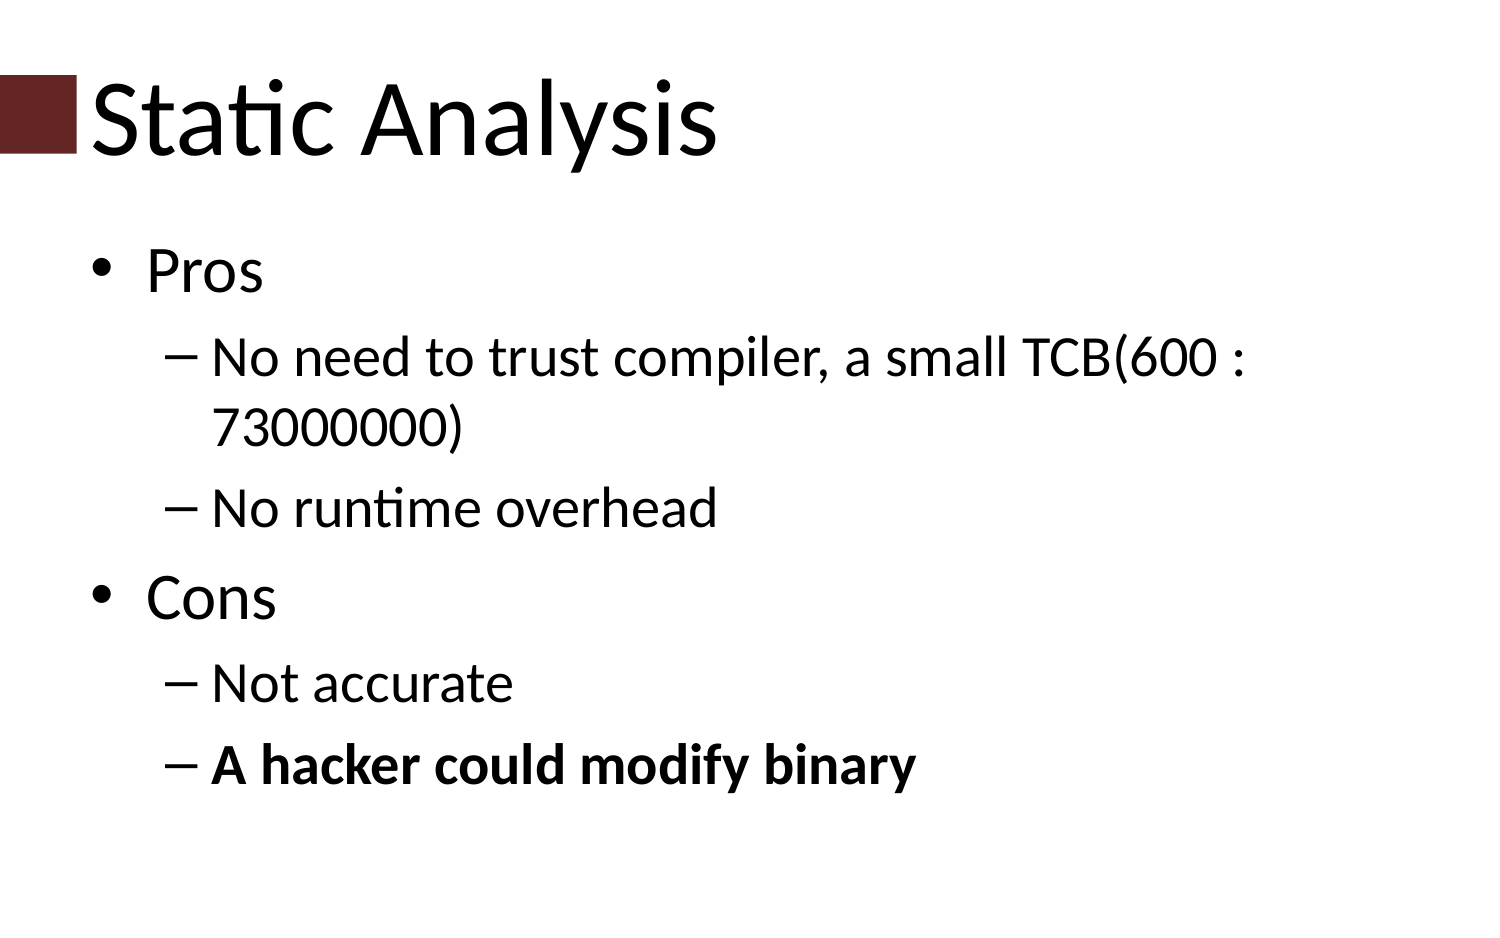

# Static Analysis
Pros
No need to trust compiler, a small TCB(600 : 73000000)
No runtime overhead
Cons
Not accurate
A hacker could modify binary